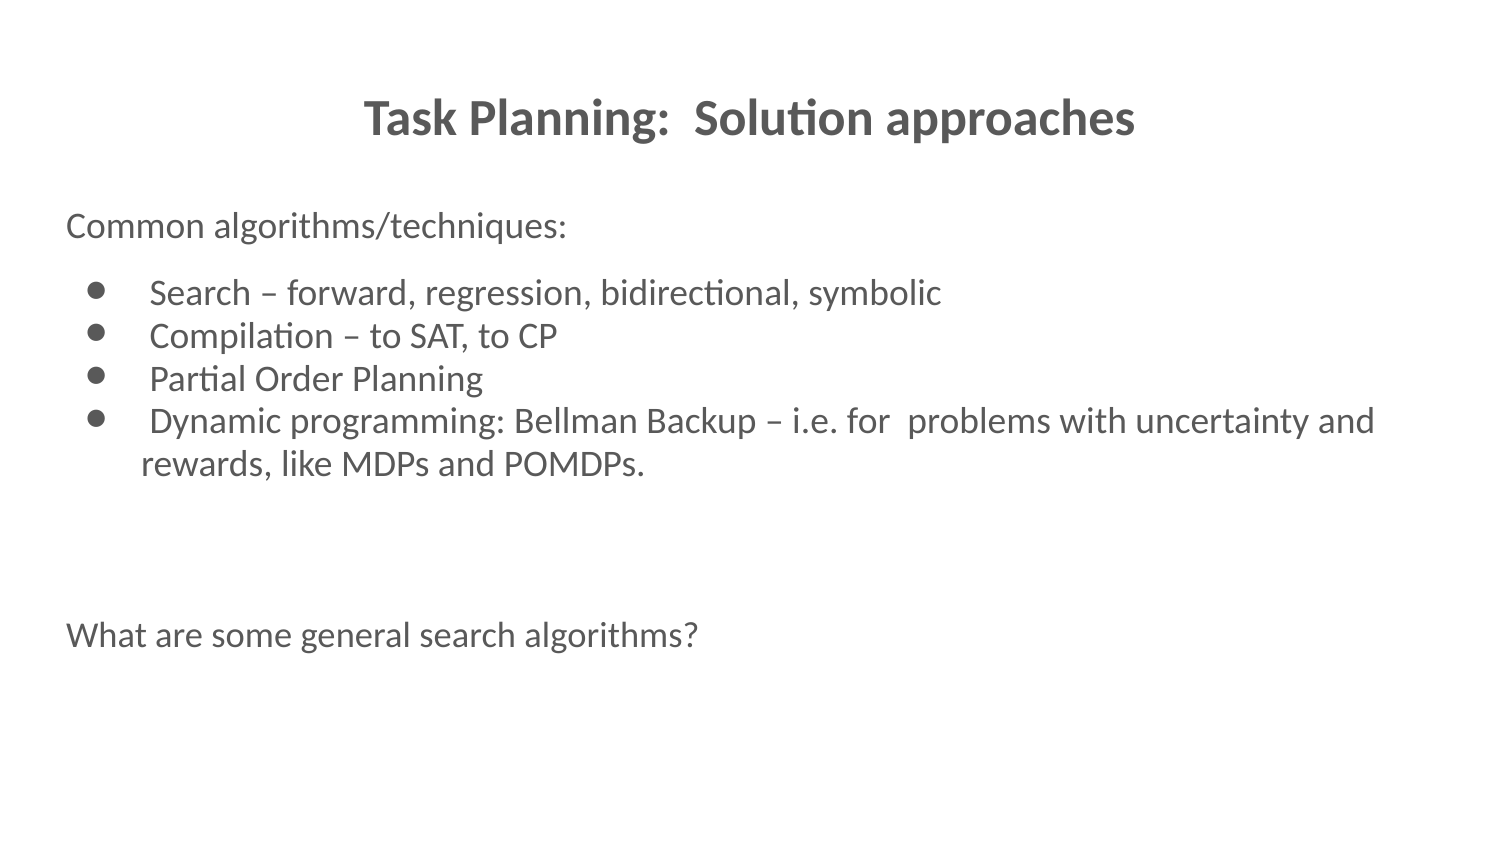

# Task Planning:  Solution approaches
Common algorithms/techniques:
 Search – forward, regression, bidirectional, symbolic
 Compilation – to SAT, to CP
 Partial Order Planning
 Dynamic programming: Bellman Backup – i.e. for  problems with uncertainty and rewards, like MDPs and POMDPs.

What are some general search algorithms?